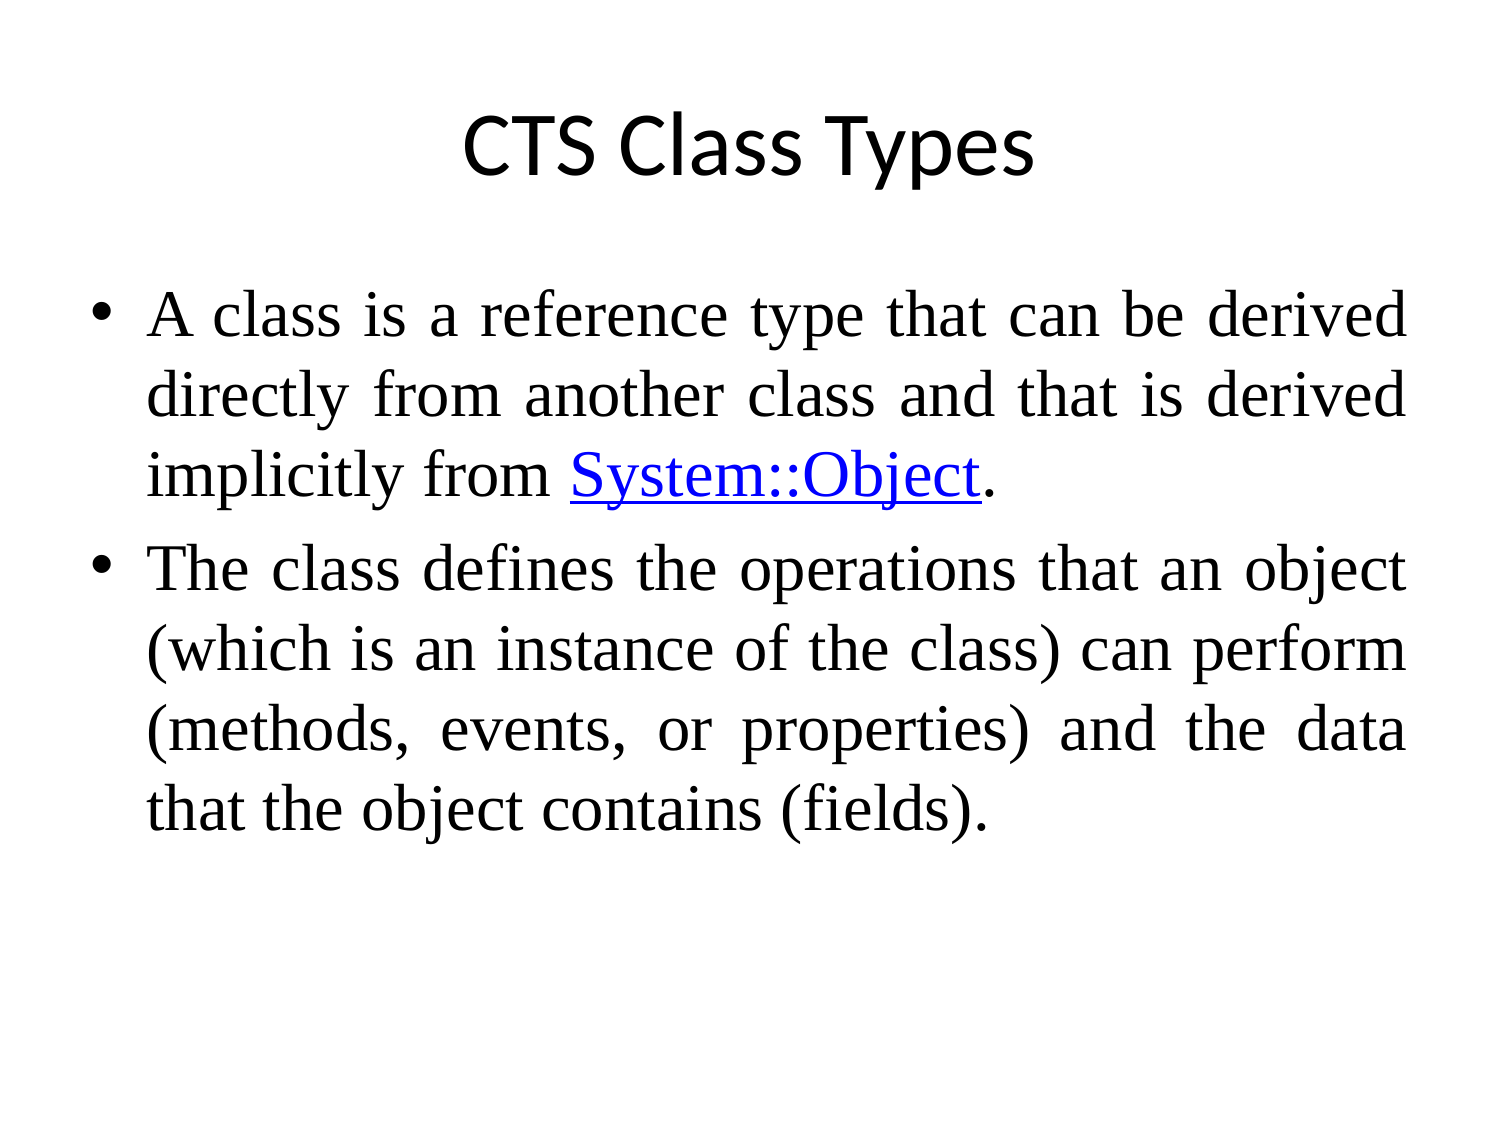

# CTS Class Types
A class is a reference type that can be derived directly from another class and that is derived implicitly from System::Object.
The class defines the operations that an object (which is an instance of the class) can perform (methods, events, or properties) and the data that the object contains (fields).